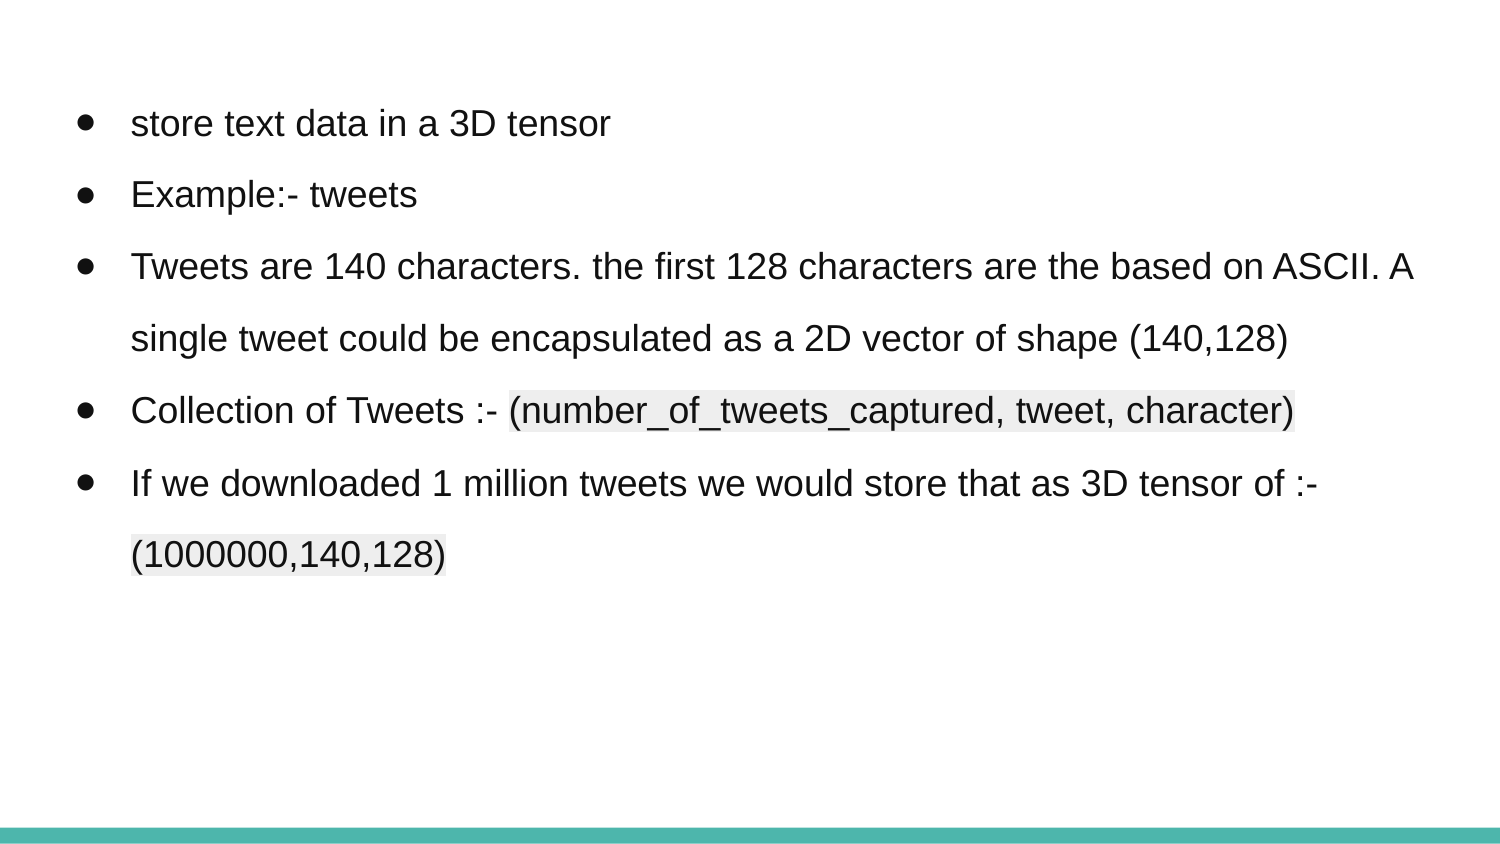

store text data in a 3D tensor
Example:- tweets
Tweets are 140 characters. the first 128 characters are the based on ASCII. A single tweet could be encapsulated as a 2D vector of shape (140,128)
Collection of Tweets :- (number_of_tweets_captured, tweet, character)
If we downloaded 1 million tweets we would store that as 3D tensor of :- (1000000,140,128)